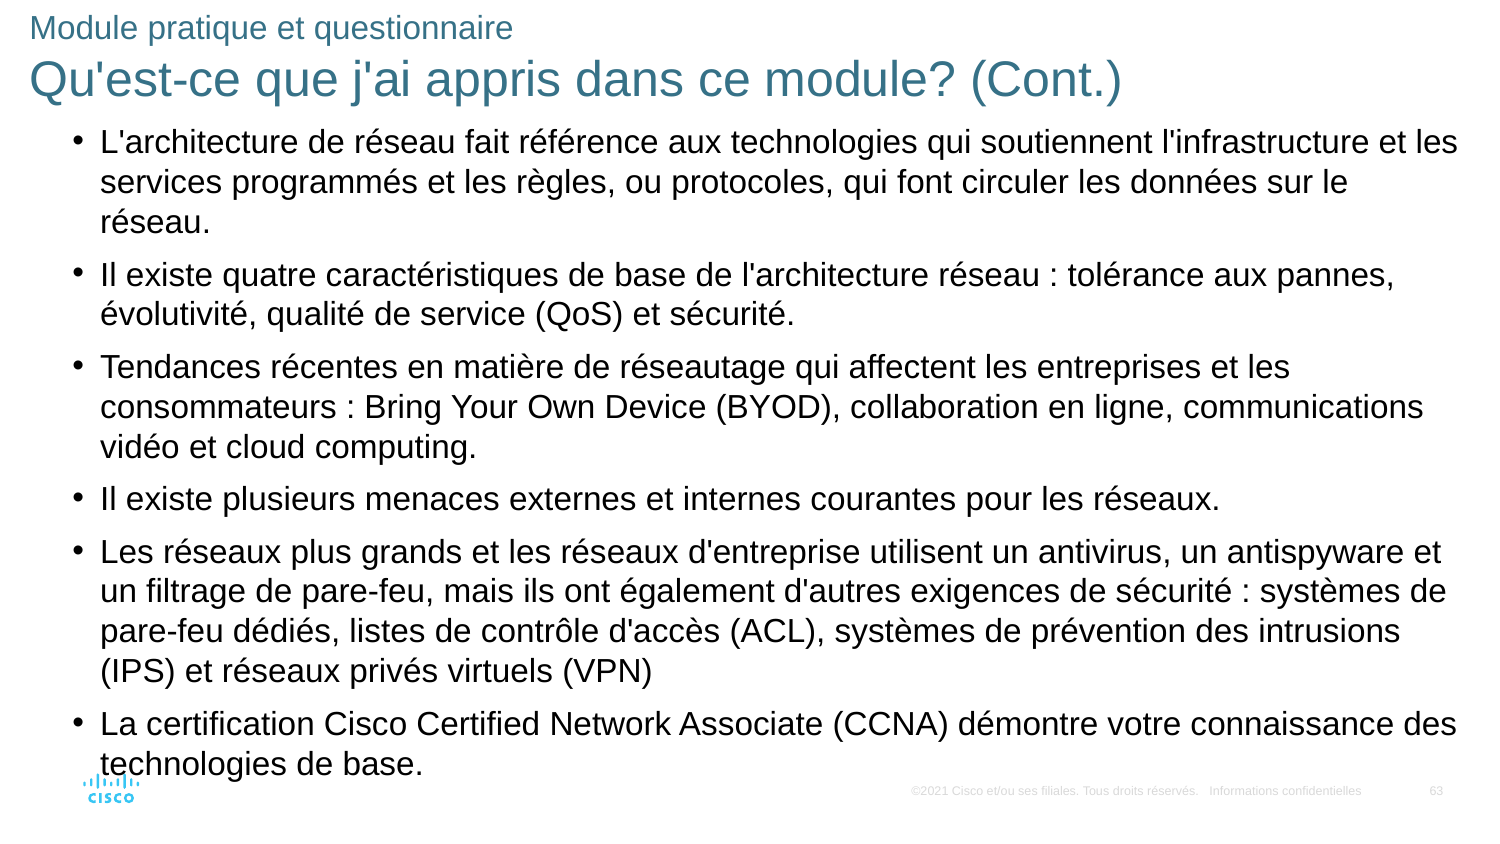

# Module pratique et questionnaire Qu'est-ce que j'ai appris dans ce module? (Cont.)
L'architecture de réseau fait référence aux technologies qui soutiennent l'infrastructure et les services programmés et les règles, ou protocoles, qui font circuler les données sur le réseau.
Il existe quatre caractéristiques de base de l'architecture réseau : tolérance aux pannes, évolutivité, qualité de service (QoS) et sécurité.
Tendances récentes en matière de réseautage qui affectent les entreprises et les consommateurs : Bring Your Own Device (BYOD), collaboration en ligne, communications vidéo et cloud computing.
Il existe plusieurs menaces externes et internes courantes pour les réseaux.
Les réseaux plus grands et les réseaux d'entreprise utilisent un antivirus, un antispyware et un filtrage de pare-feu, mais ils ont également d'autres exigences de sécurité : systèmes de pare-feu dédiés, listes de contrôle d'accès (ACL), systèmes de prévention des intrusions (IPS) et réseaux privés virtuels (VPN)
La certification Cisco Certified Network Associate (CCNA) démontre votre connaissance des technologies de base.